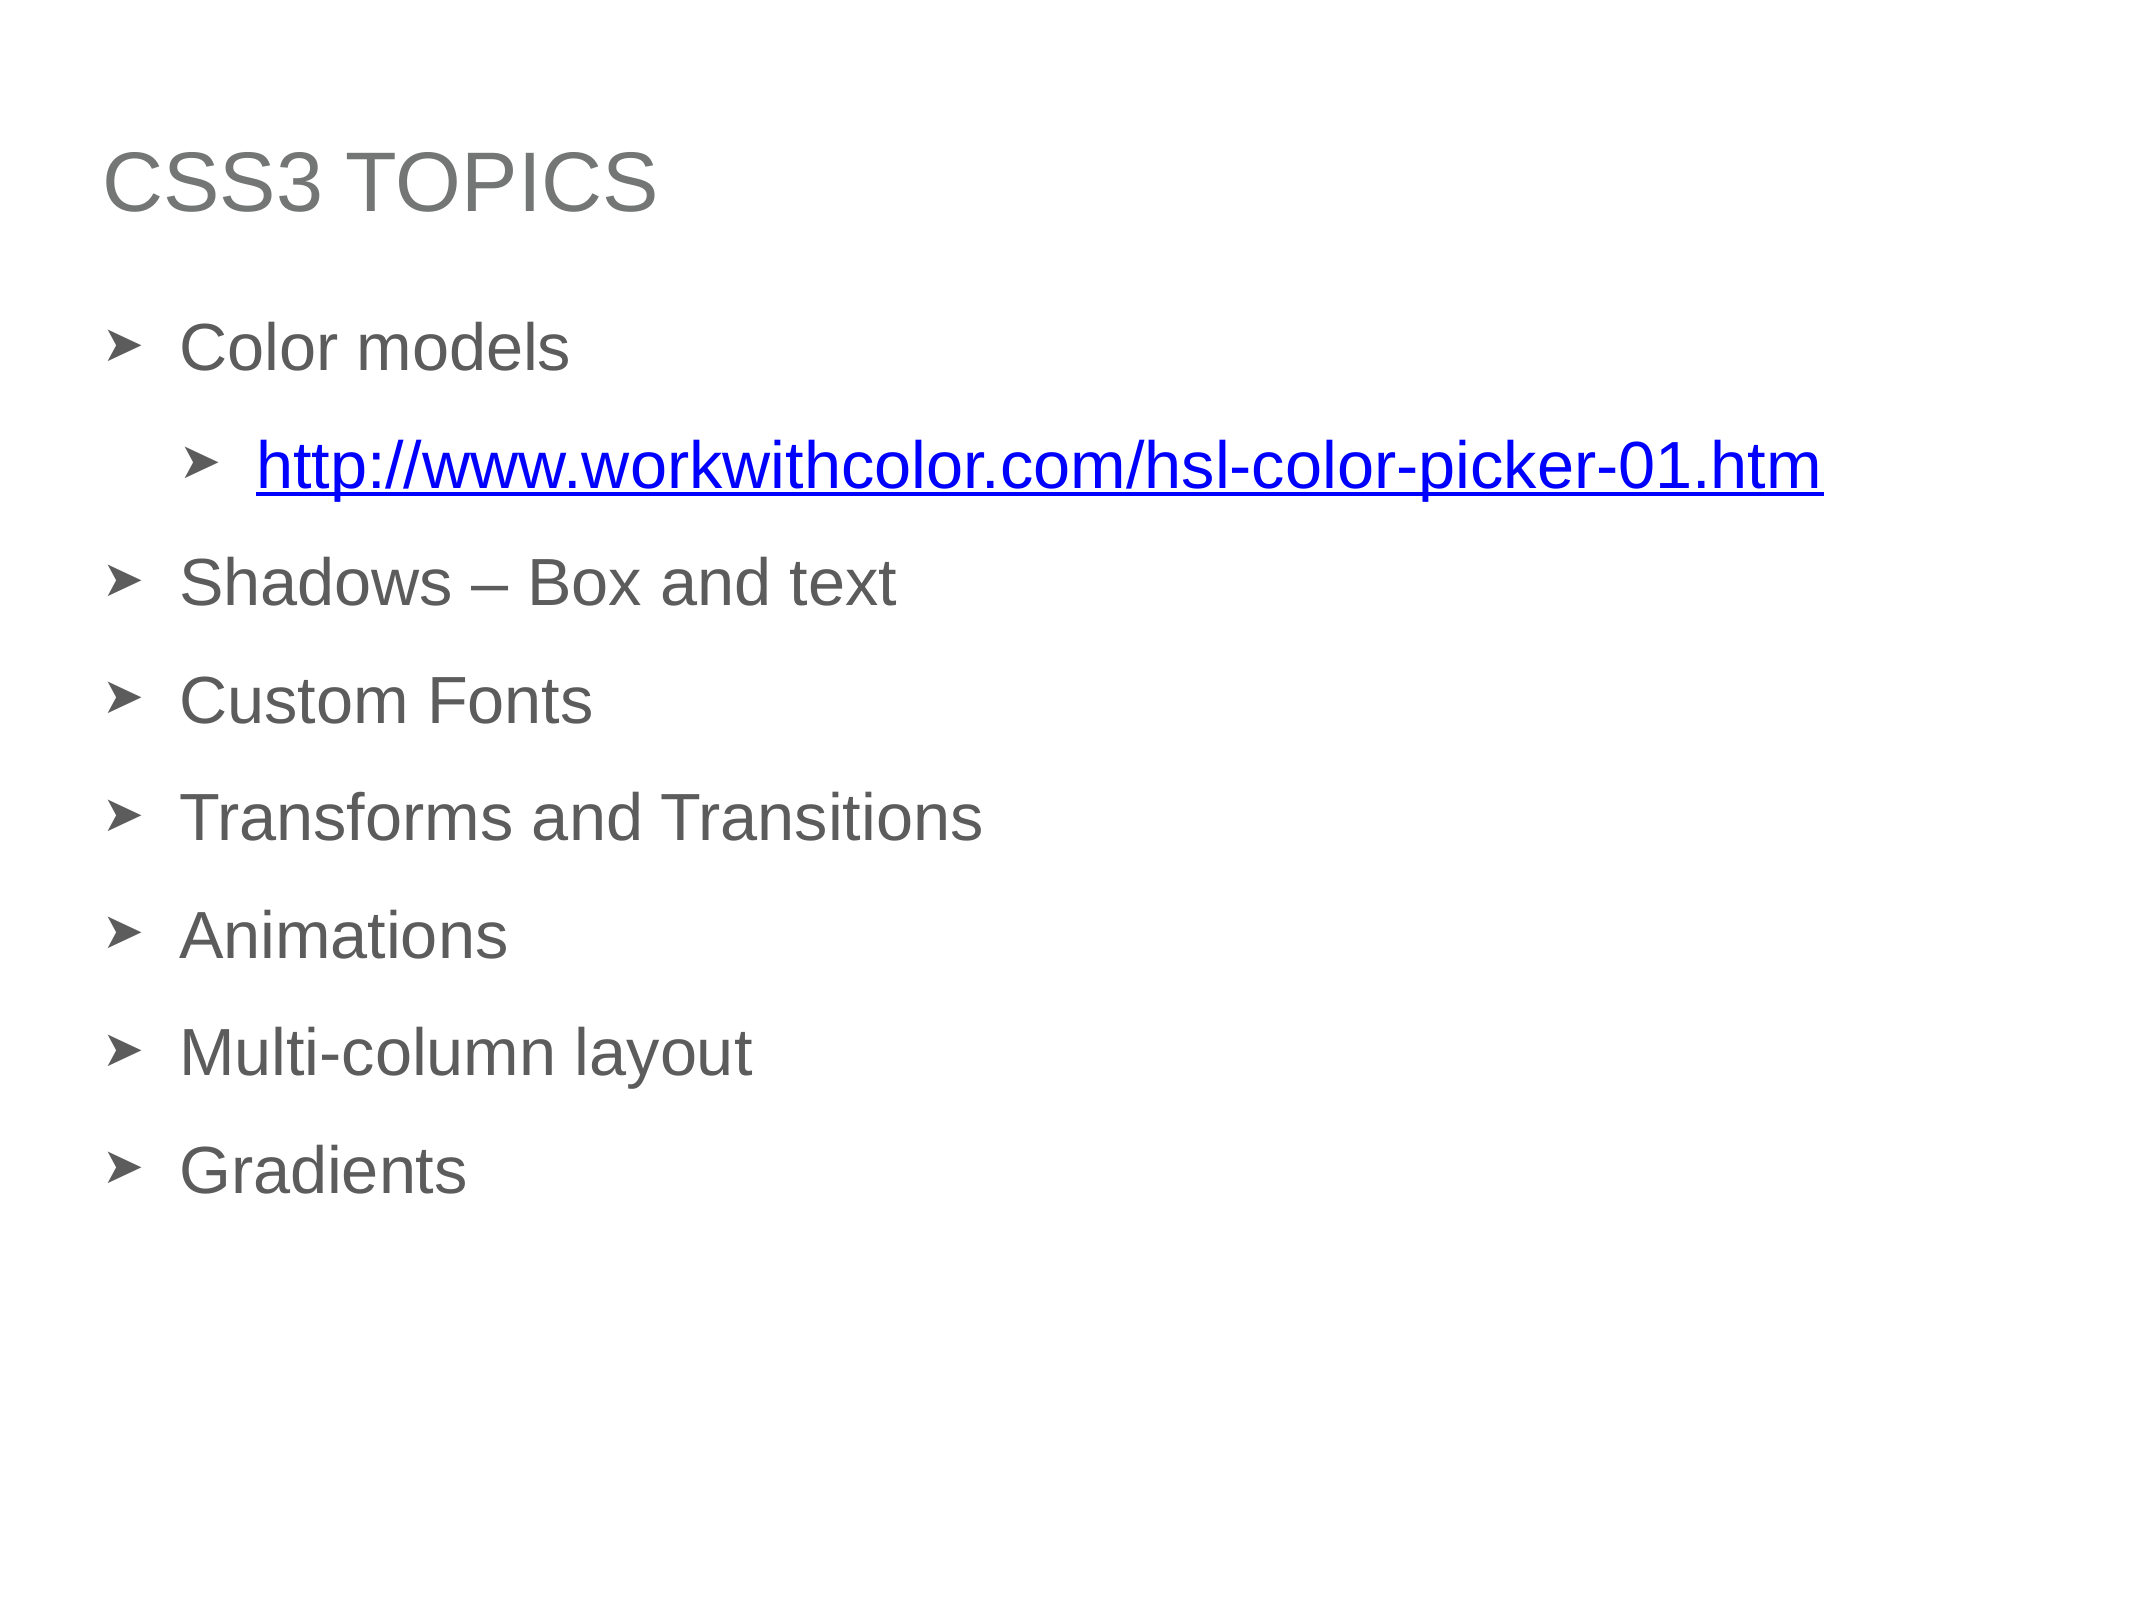

# CSS3 TOPICS

Color models
http://www.workwithcolor.com/hsl-color-picker-01.htm
Shadows – Box and text
Custom Fonts
Transforms and Transitions
Animations
Multi-column layout
Gradients